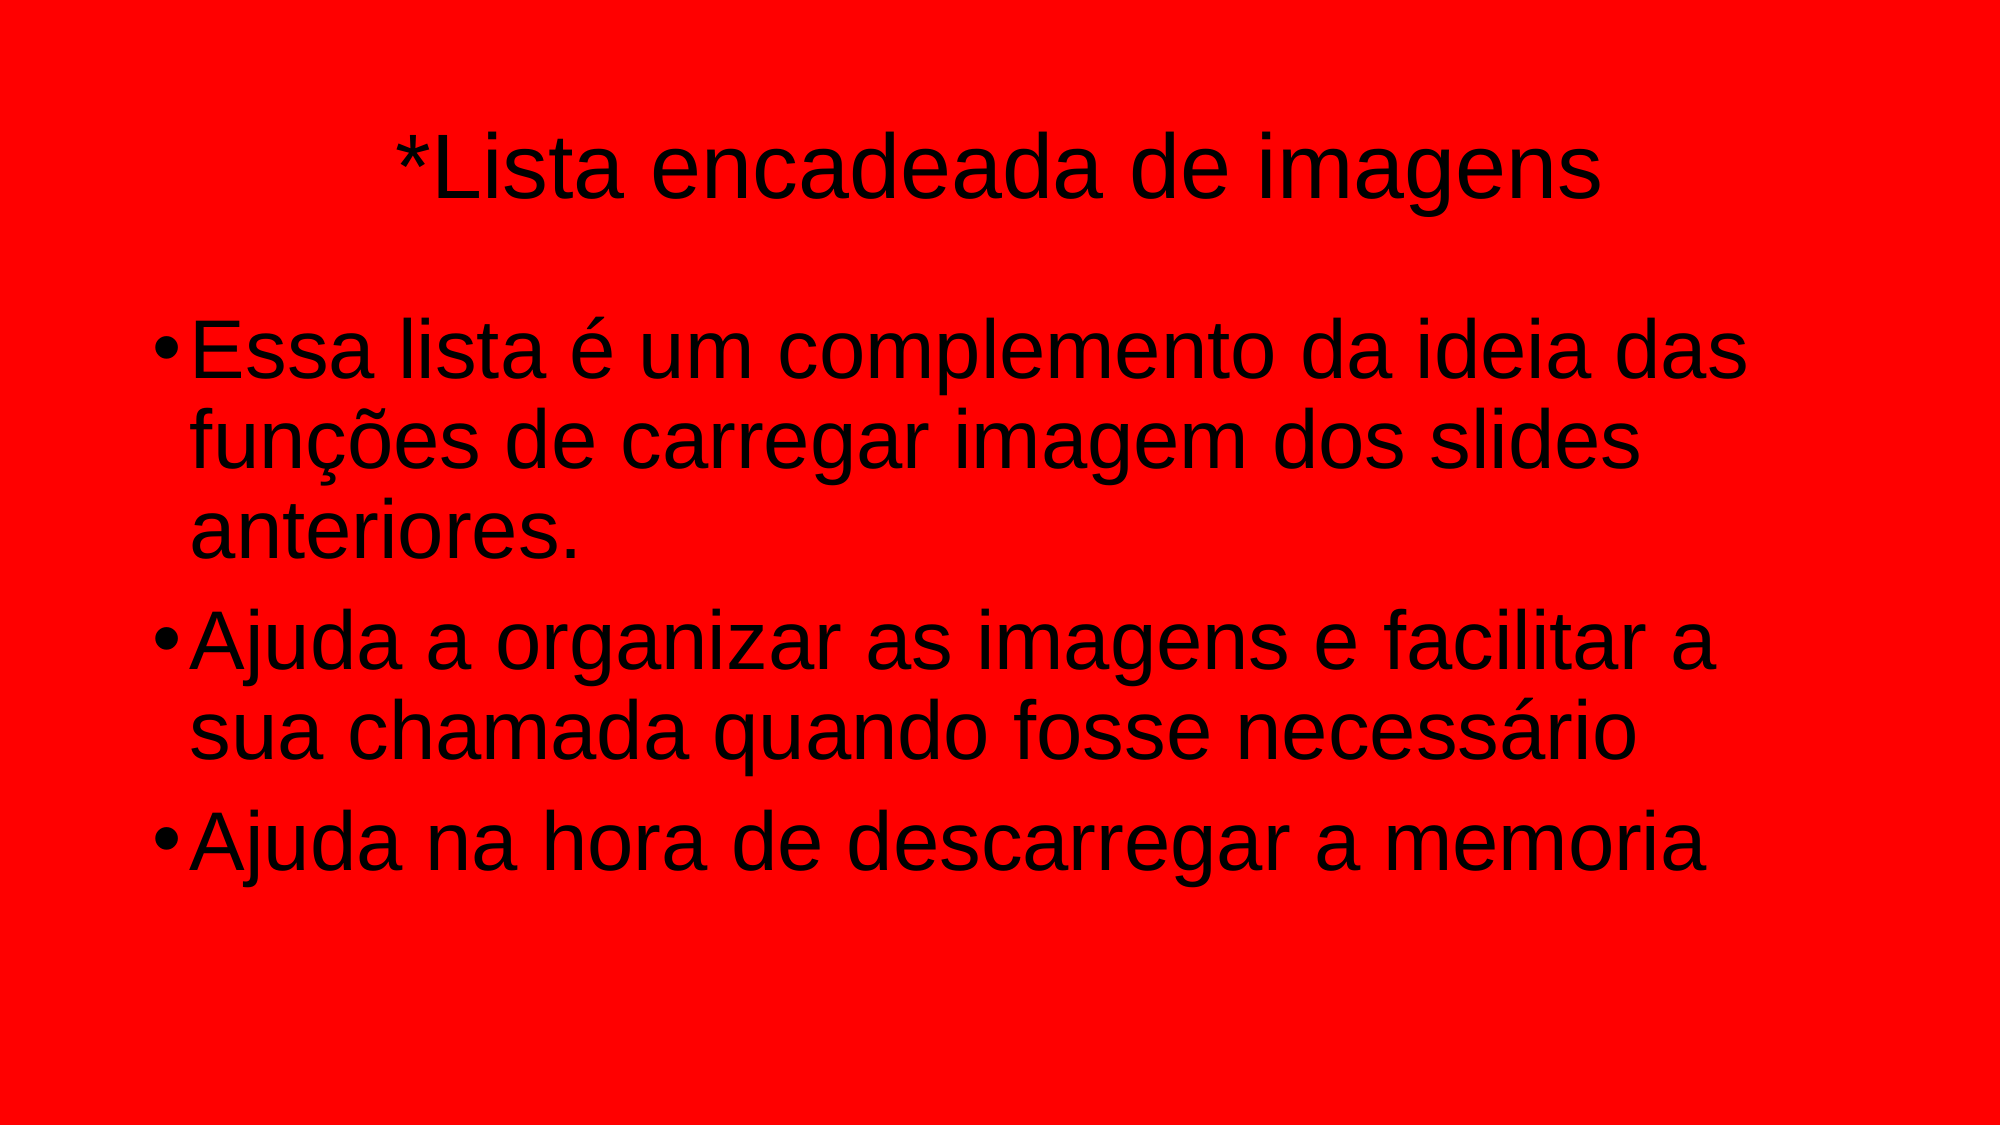

# *Lista encadeada de imagens
Essa lista é um complemento da ideia das funções de carregar imagem dos slides anteriores.
Ajuda a organizar as imagens e facilitar a sua chamada quando fosse necessário
Ajuda na hora de descarregar a memoria